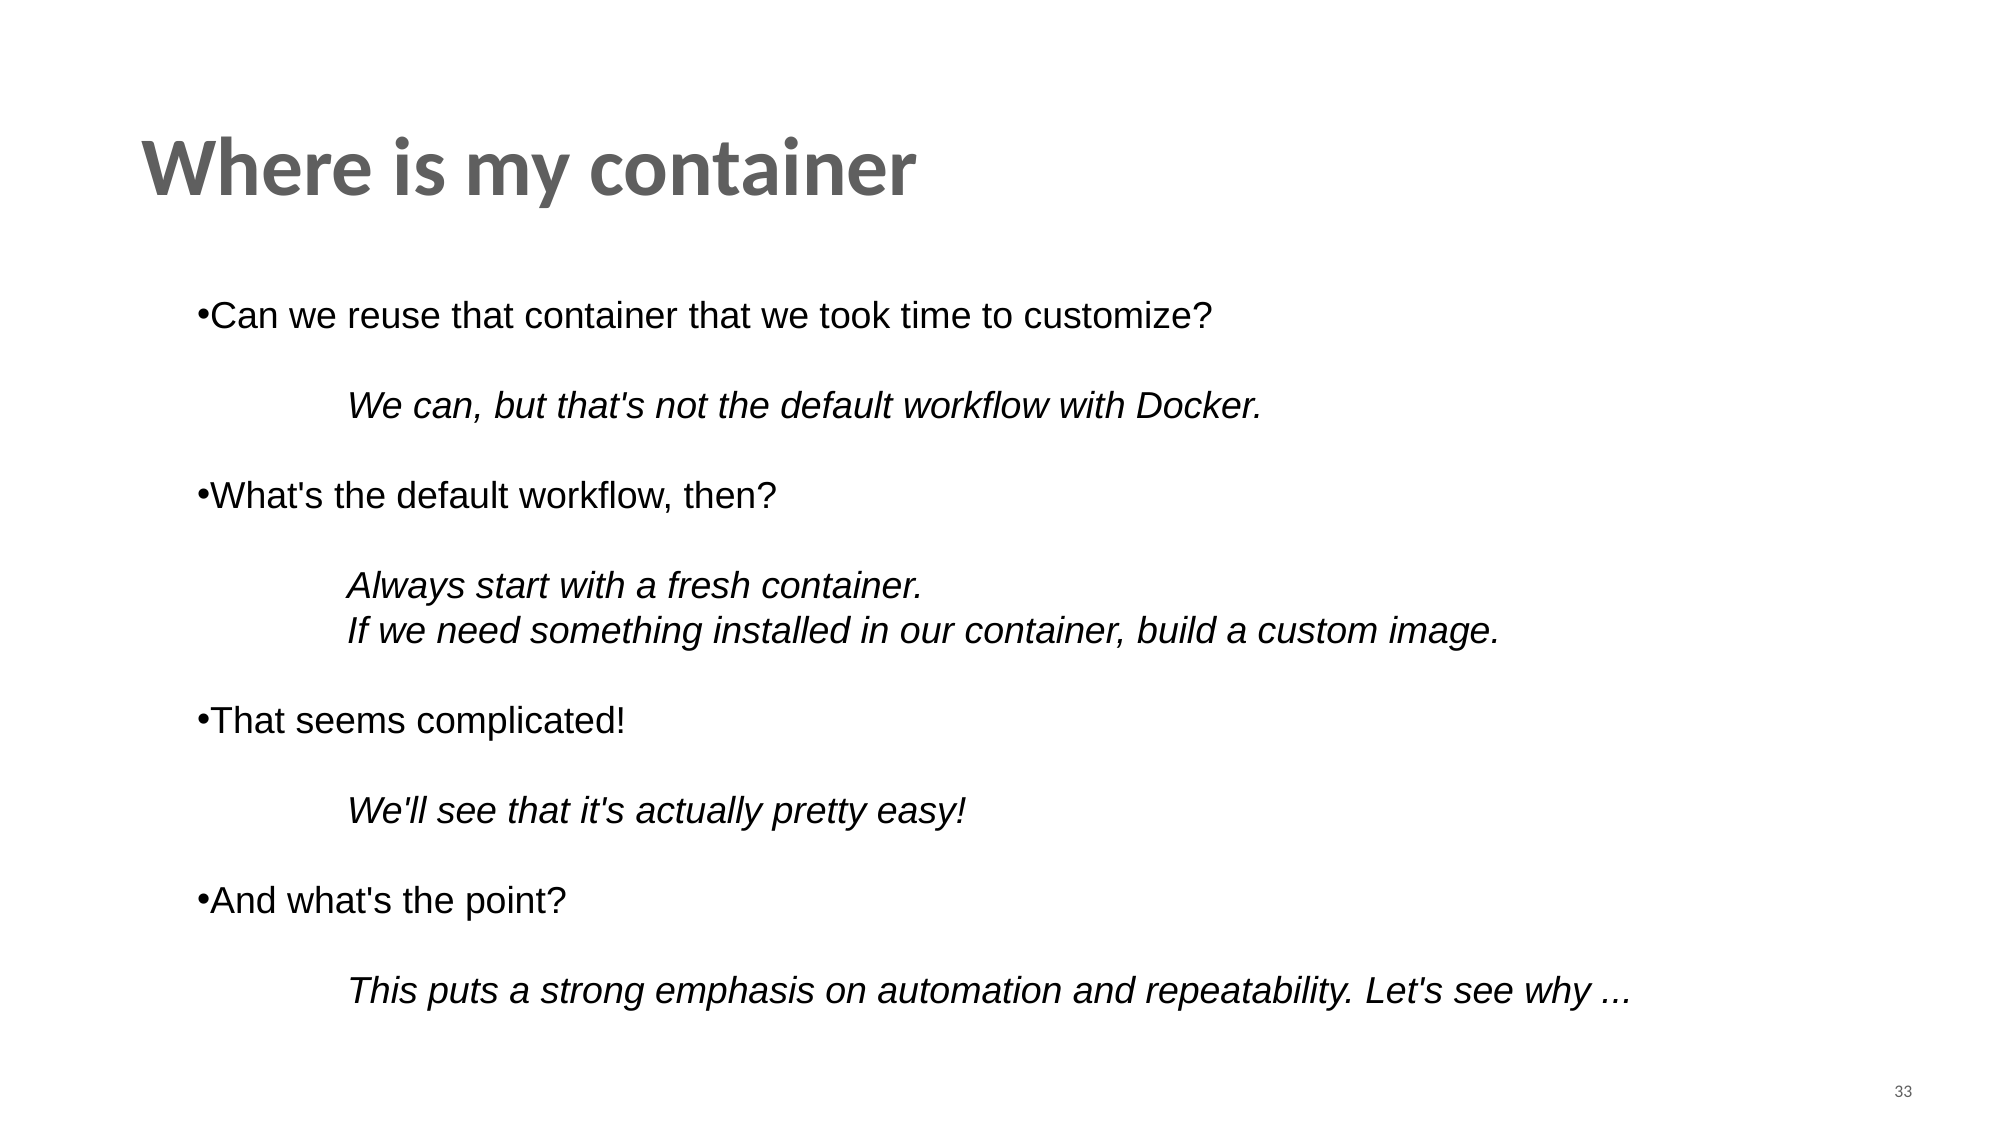

Where is my container
Can we reuse that container that we took time to customize?

	We can, but that's not the default workflow with Docker.

What's the default workflow, then?

	Always start with a fresh container.
	If we need something installed in our container, build a custom image.

That seems complicated!

	We'll see that it's actually pretty easy!

And what's the point?

	This puts a strong emphasis on automation and repeatability. Let's see why ...
33